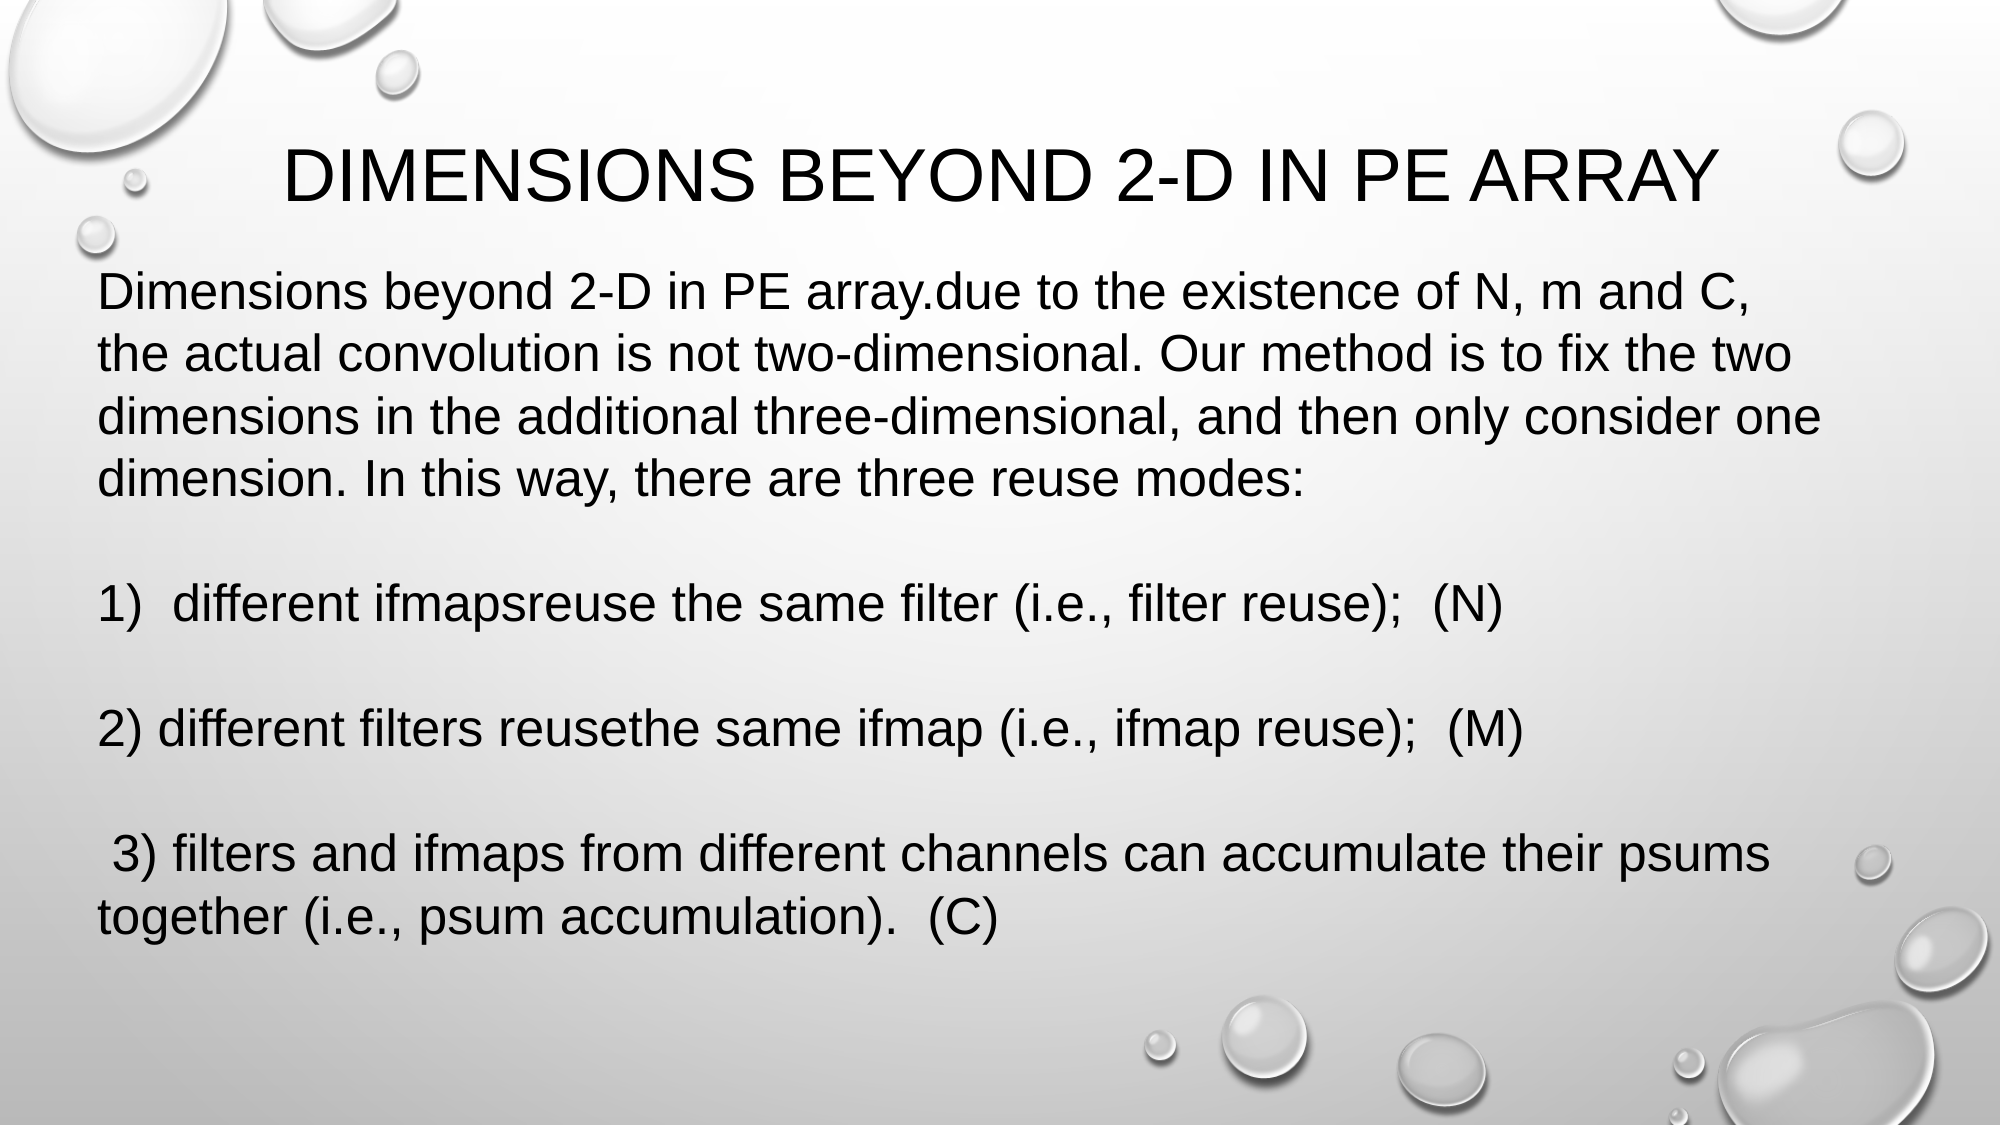

# Dimensions Beyond 2-D in PE Array
Dimensions beyond 2-D in PE array.due to the existence of N, m and C, the actual convolution is not two-dimensional. Our method is to fix the two dimensions in the additional three-dimensional, and then only consider one dimension. In this way, there are three reuse modes:

different ifmapsreuse the same filter (i.e., filter reuse);  (N)

2) different filters reusethe same ifmap (i.e., ifmap reuse);  (M)

 3) filters and ifmaps from different channels can accumulate their psums together (i.e., psum accumulation).  (C)